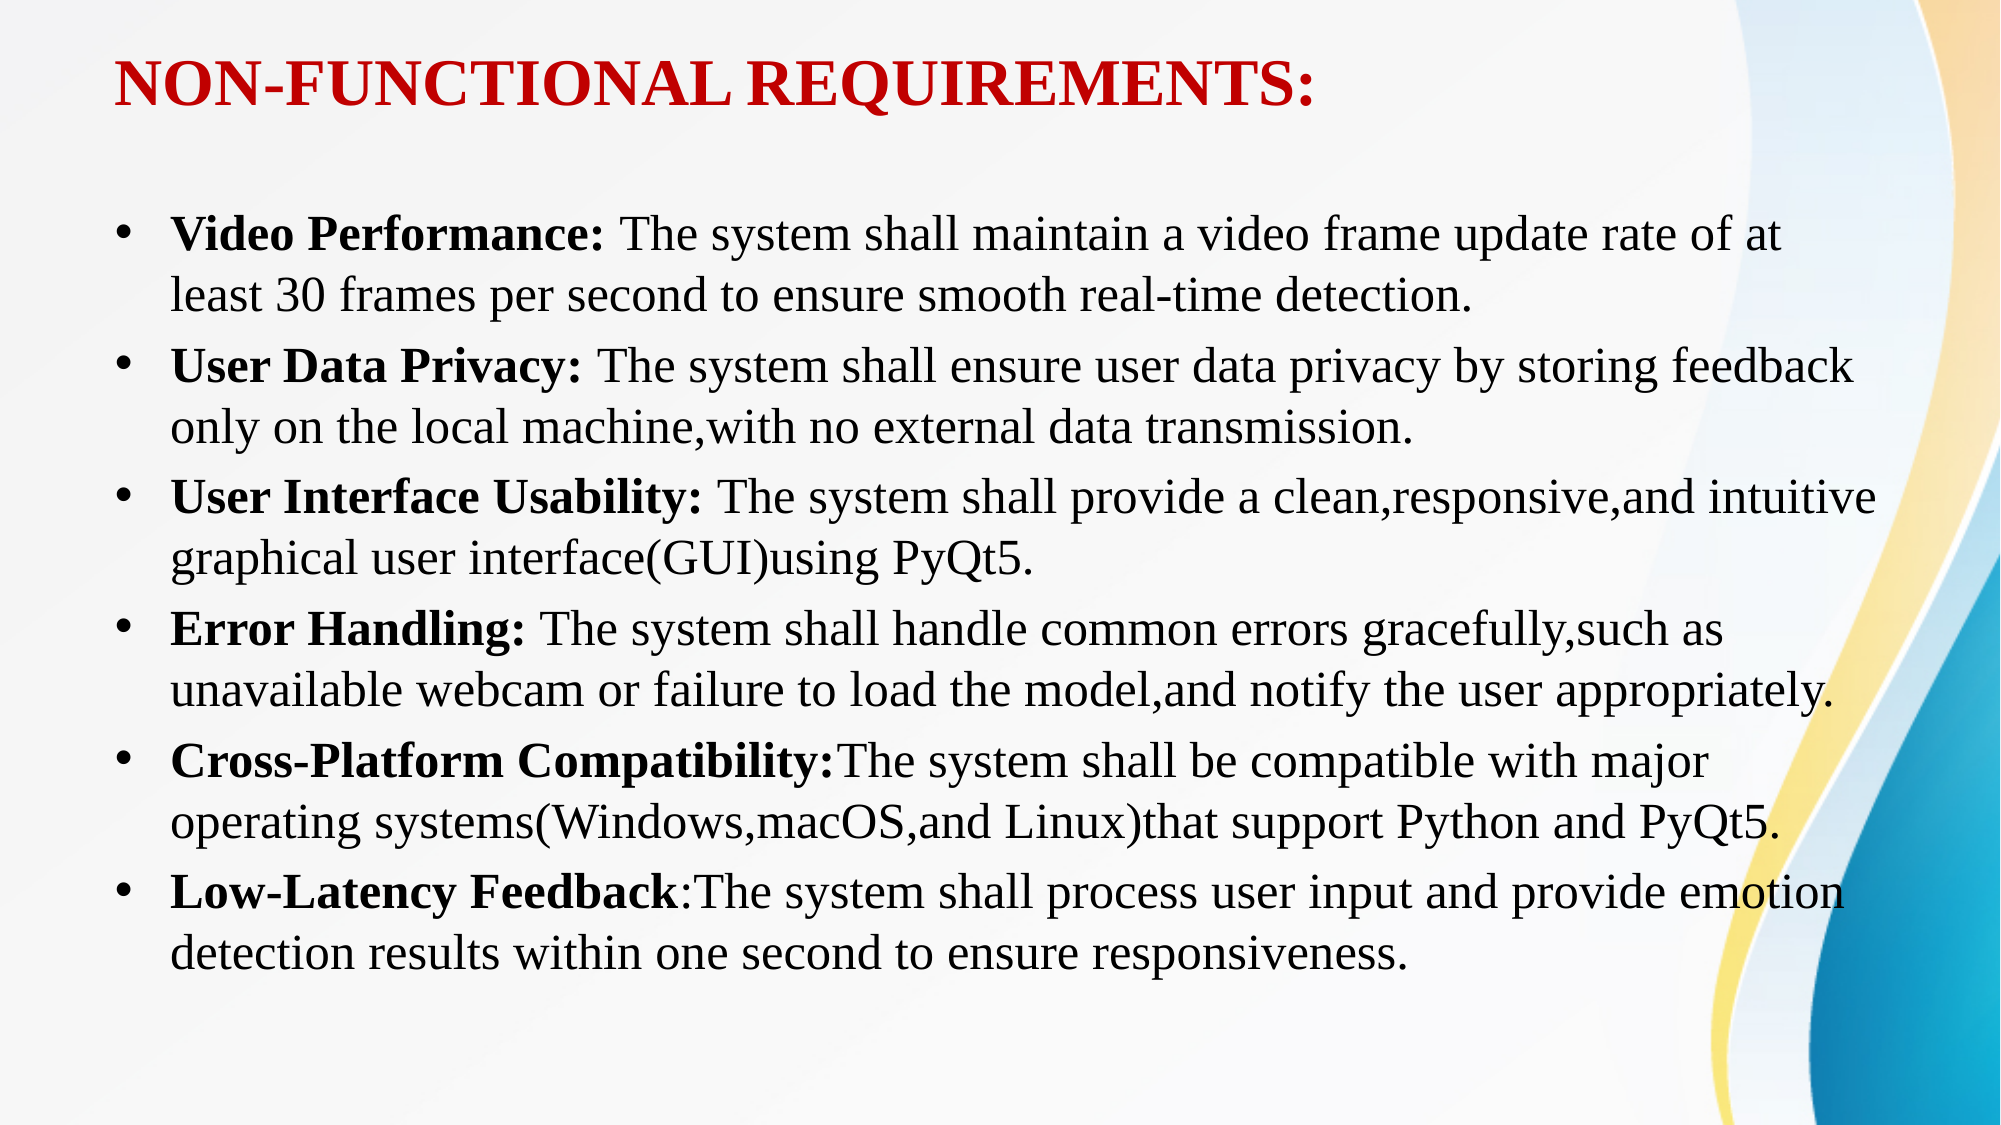

# NON-FUNCTIONAL REQUIREMENTS:
Video Performance: The system shall maintain a video frame update rate of at least 30 frames per second to ensure smooth real-time detection.
User Data Privacy: The system shall ensure user data privacy by storing feedback only on the local machine,with no external data transmission.
User Interface Usability: The system shall provide a clean,responsive,and intuitive graphical user interface(GUI)using PyQt5.
Error Handling: The system shall handle common errors gracefully,such as unavailable webcam or failure to load the model,and notify the user appropriately.
Cross-Platform Compatibility:The system shall be compatible with major operating systems(Windows,macOS,and Linux)that support Python and PyQt5.
Low-Latency Feedback:The system shall process user input and provide emotion detection results within one second to ensure responsiveness.